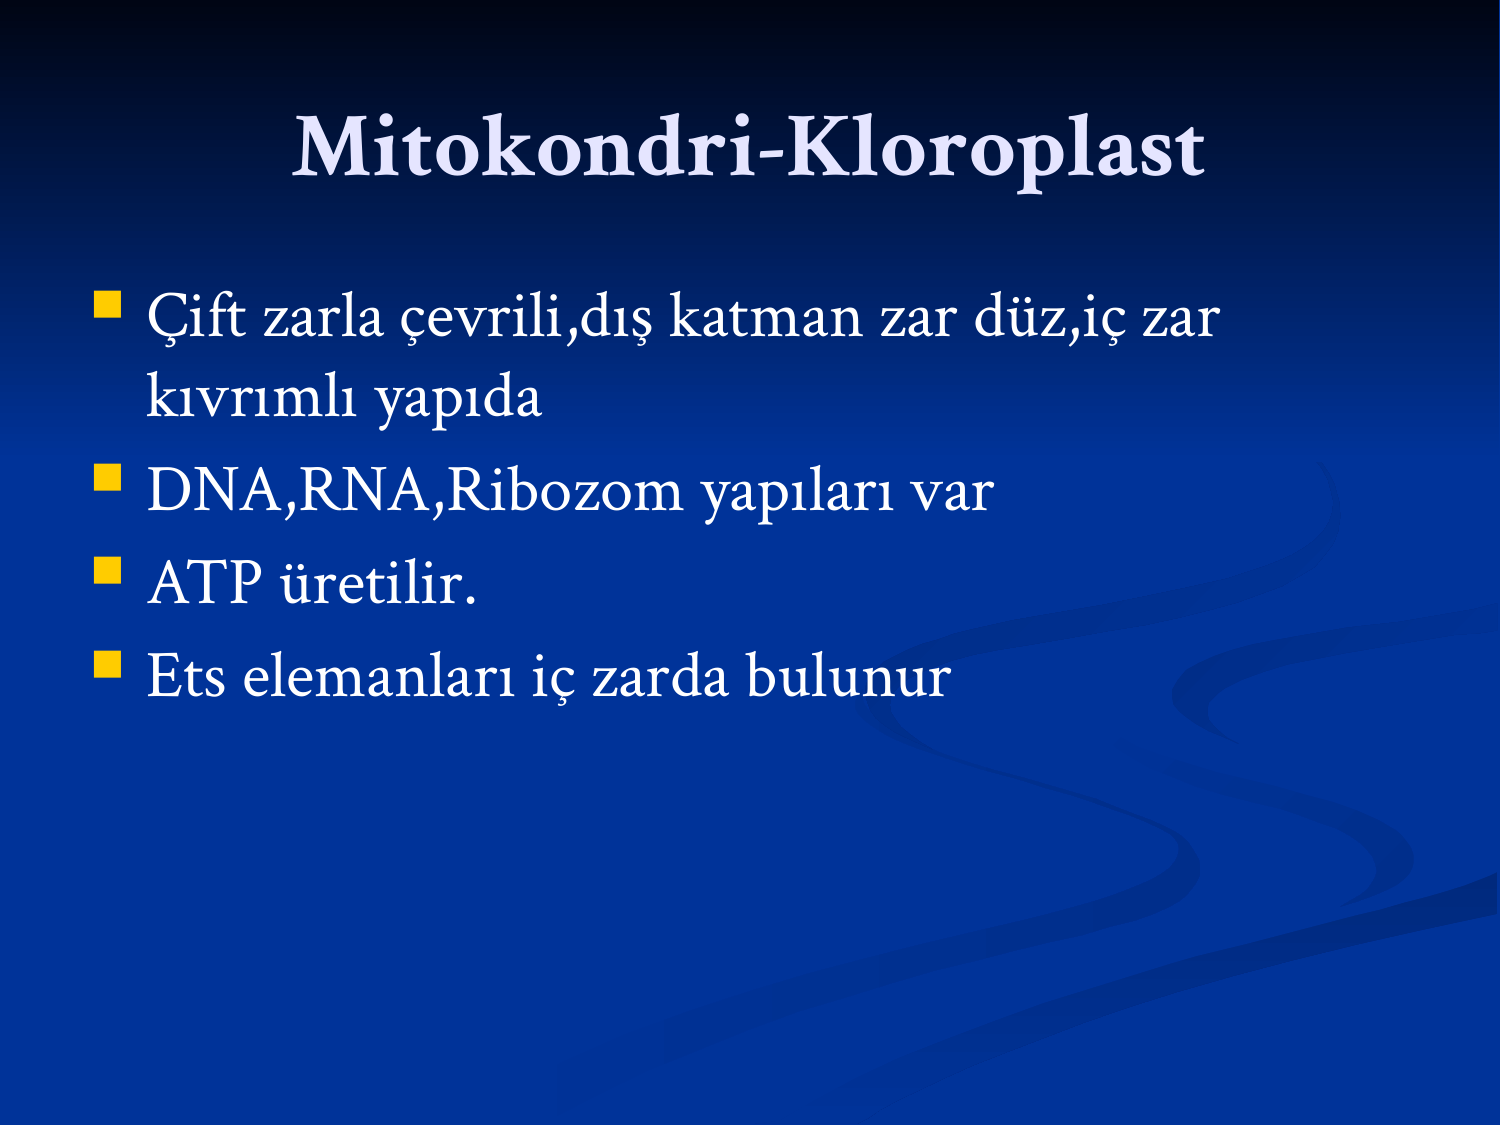

# Mitokondri-Kloroplast
Çift zarla çevrili,dış katman zar düz,iç zar kıvrımlı yapıda
DNA,RNA,Ribozom yapıları var
ATP üretilir.
Ets elemanları iç zarda bulunur